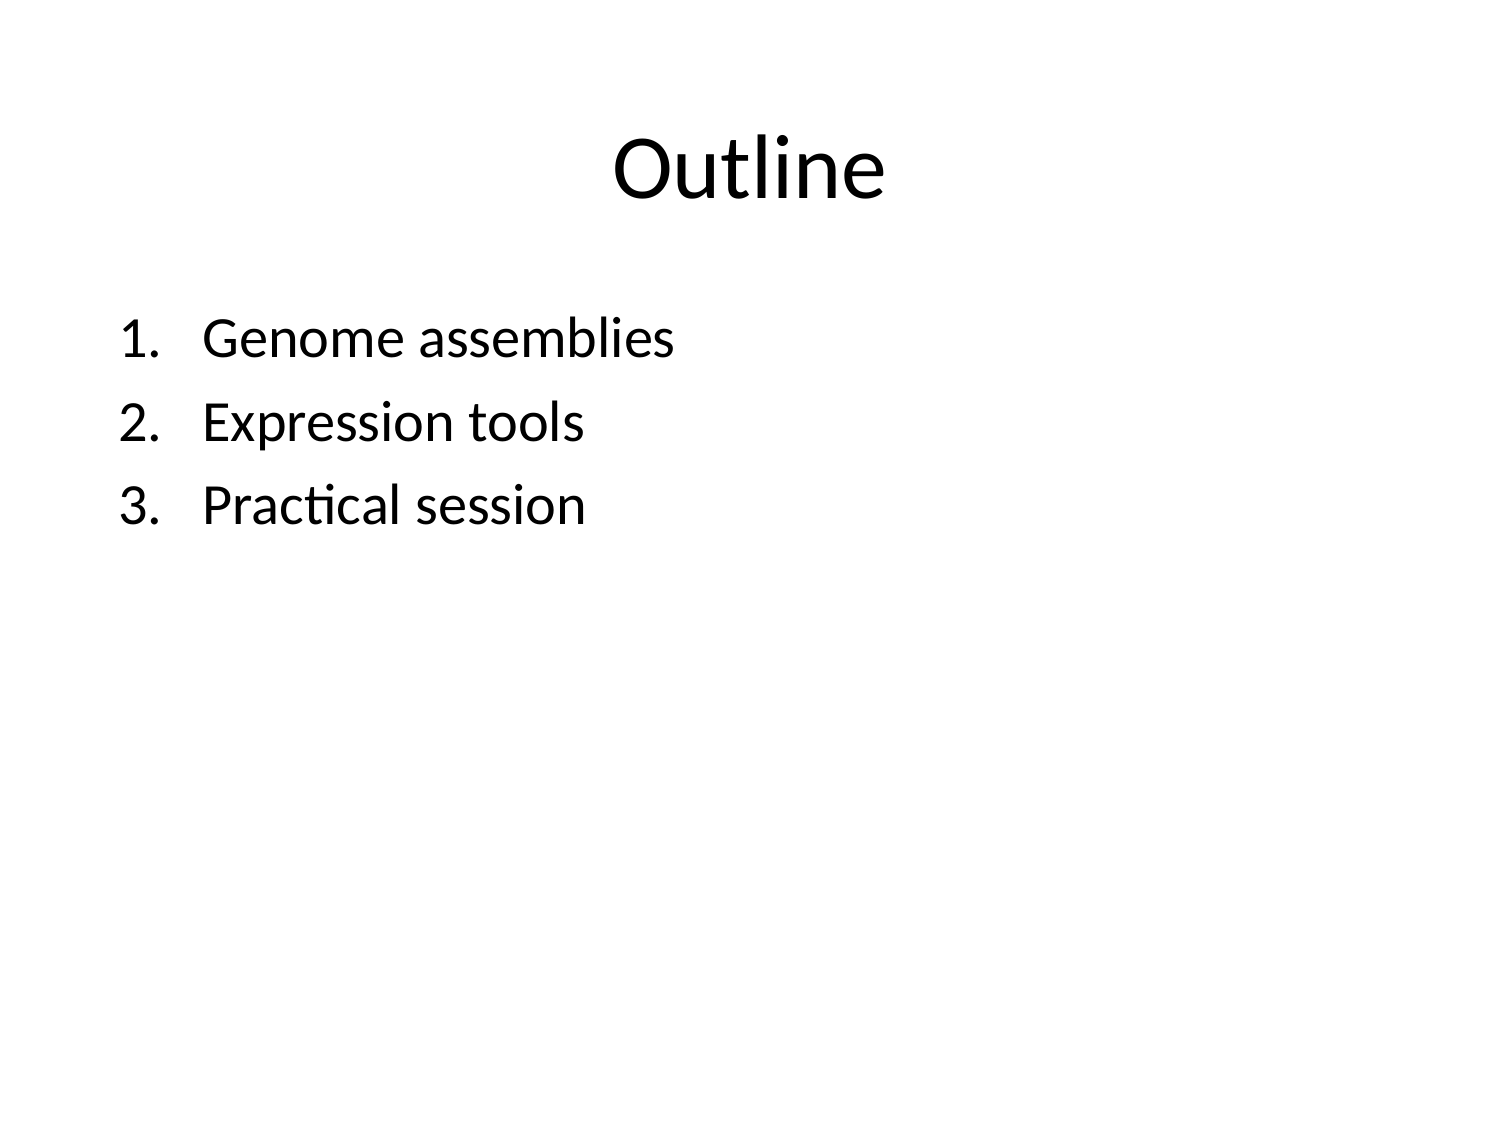

# Outline
Genome assemblies
Expression tools
Practical session